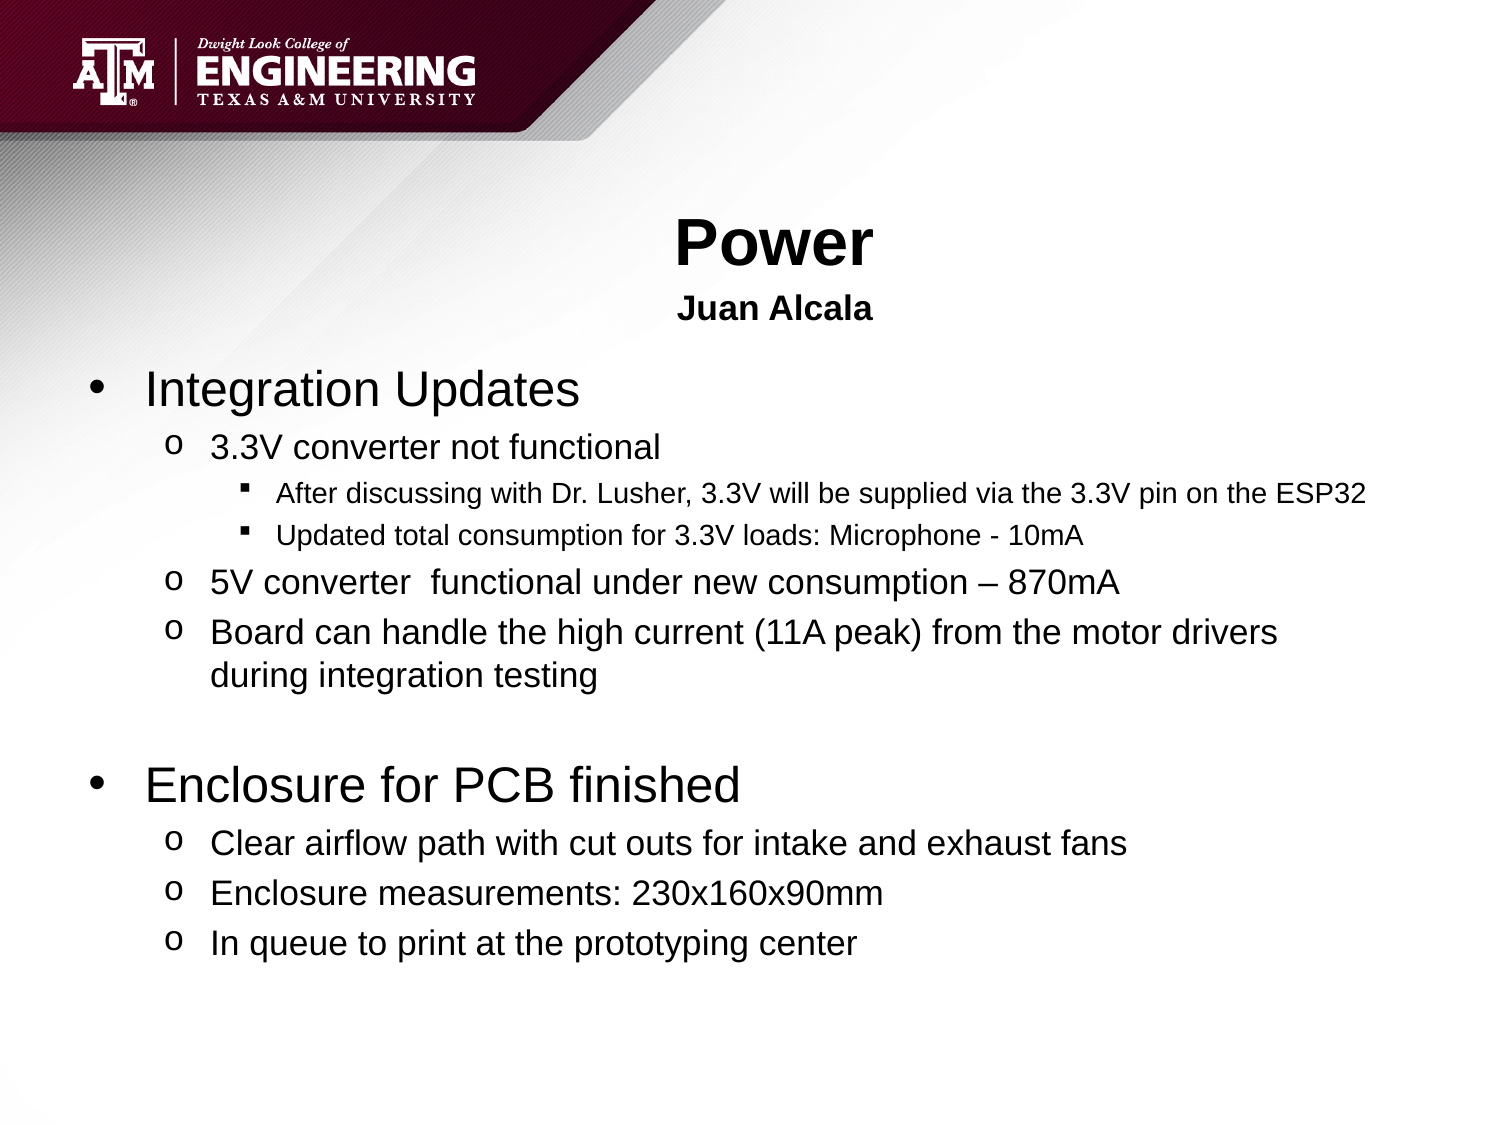

# Power
Juan Alcala
Integration Updates
3.3V converter not functional
After discussing with Dr. Lusher, 3.3V will be supplied via the 3.3V pin on the ESP32
Updated total consumption for 3.3V loads: Microphone - 10mA
5V converter  functional under new consumption – 870mA
Board can handle the high current (11A peak) from the motor drivers during integration testing

Enclosure for PCB finished
Clear airflow path with cut outs for intake and exhaust fans
Enclosure measurements: 230x160x90mm
In queue to print at the prototyping center